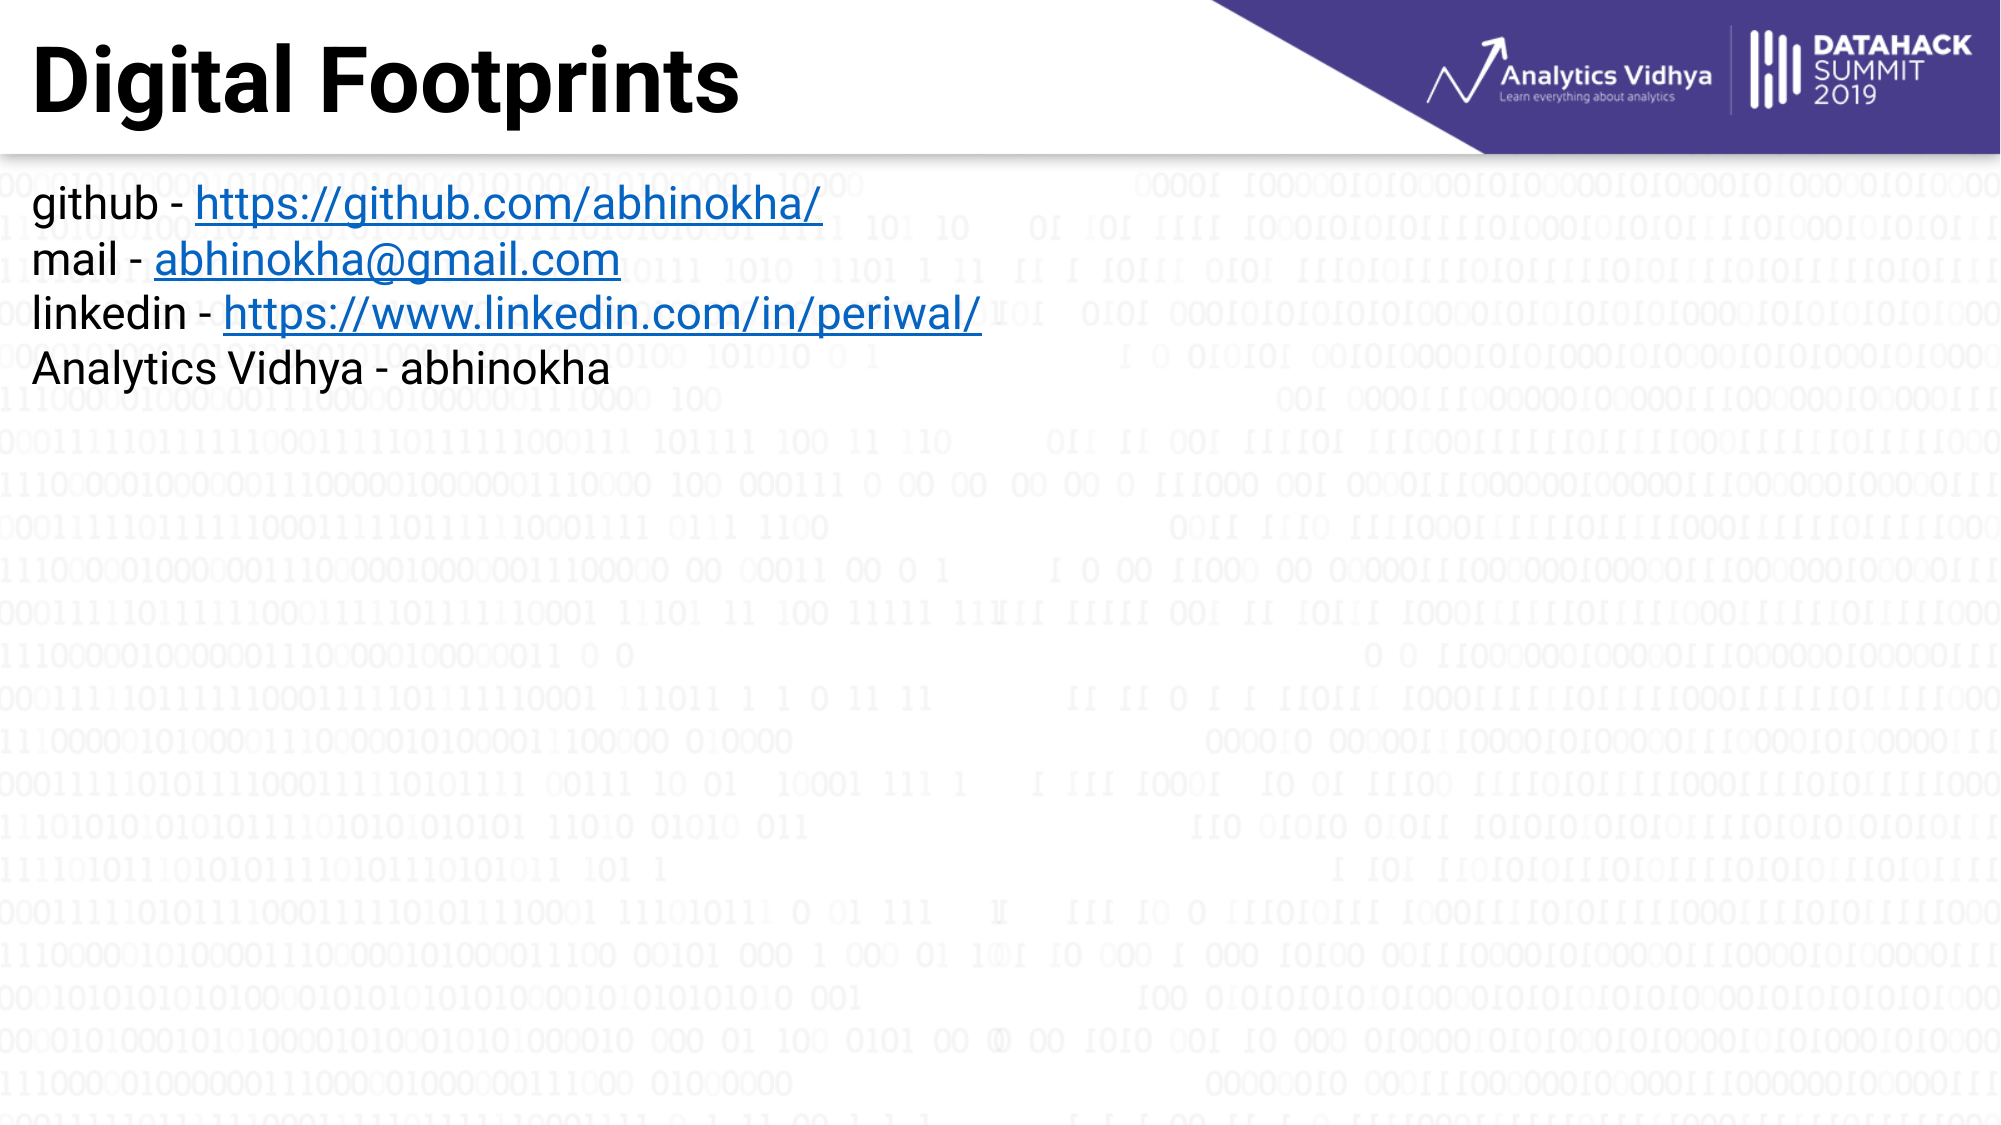

# Digital Footprints
github - https://github.com/abhinokha/
mail - abhinokha@gmail.com
linkedin - https://www.linkedin.com/in/periwal/
Analytics Vidhya - abhinokha